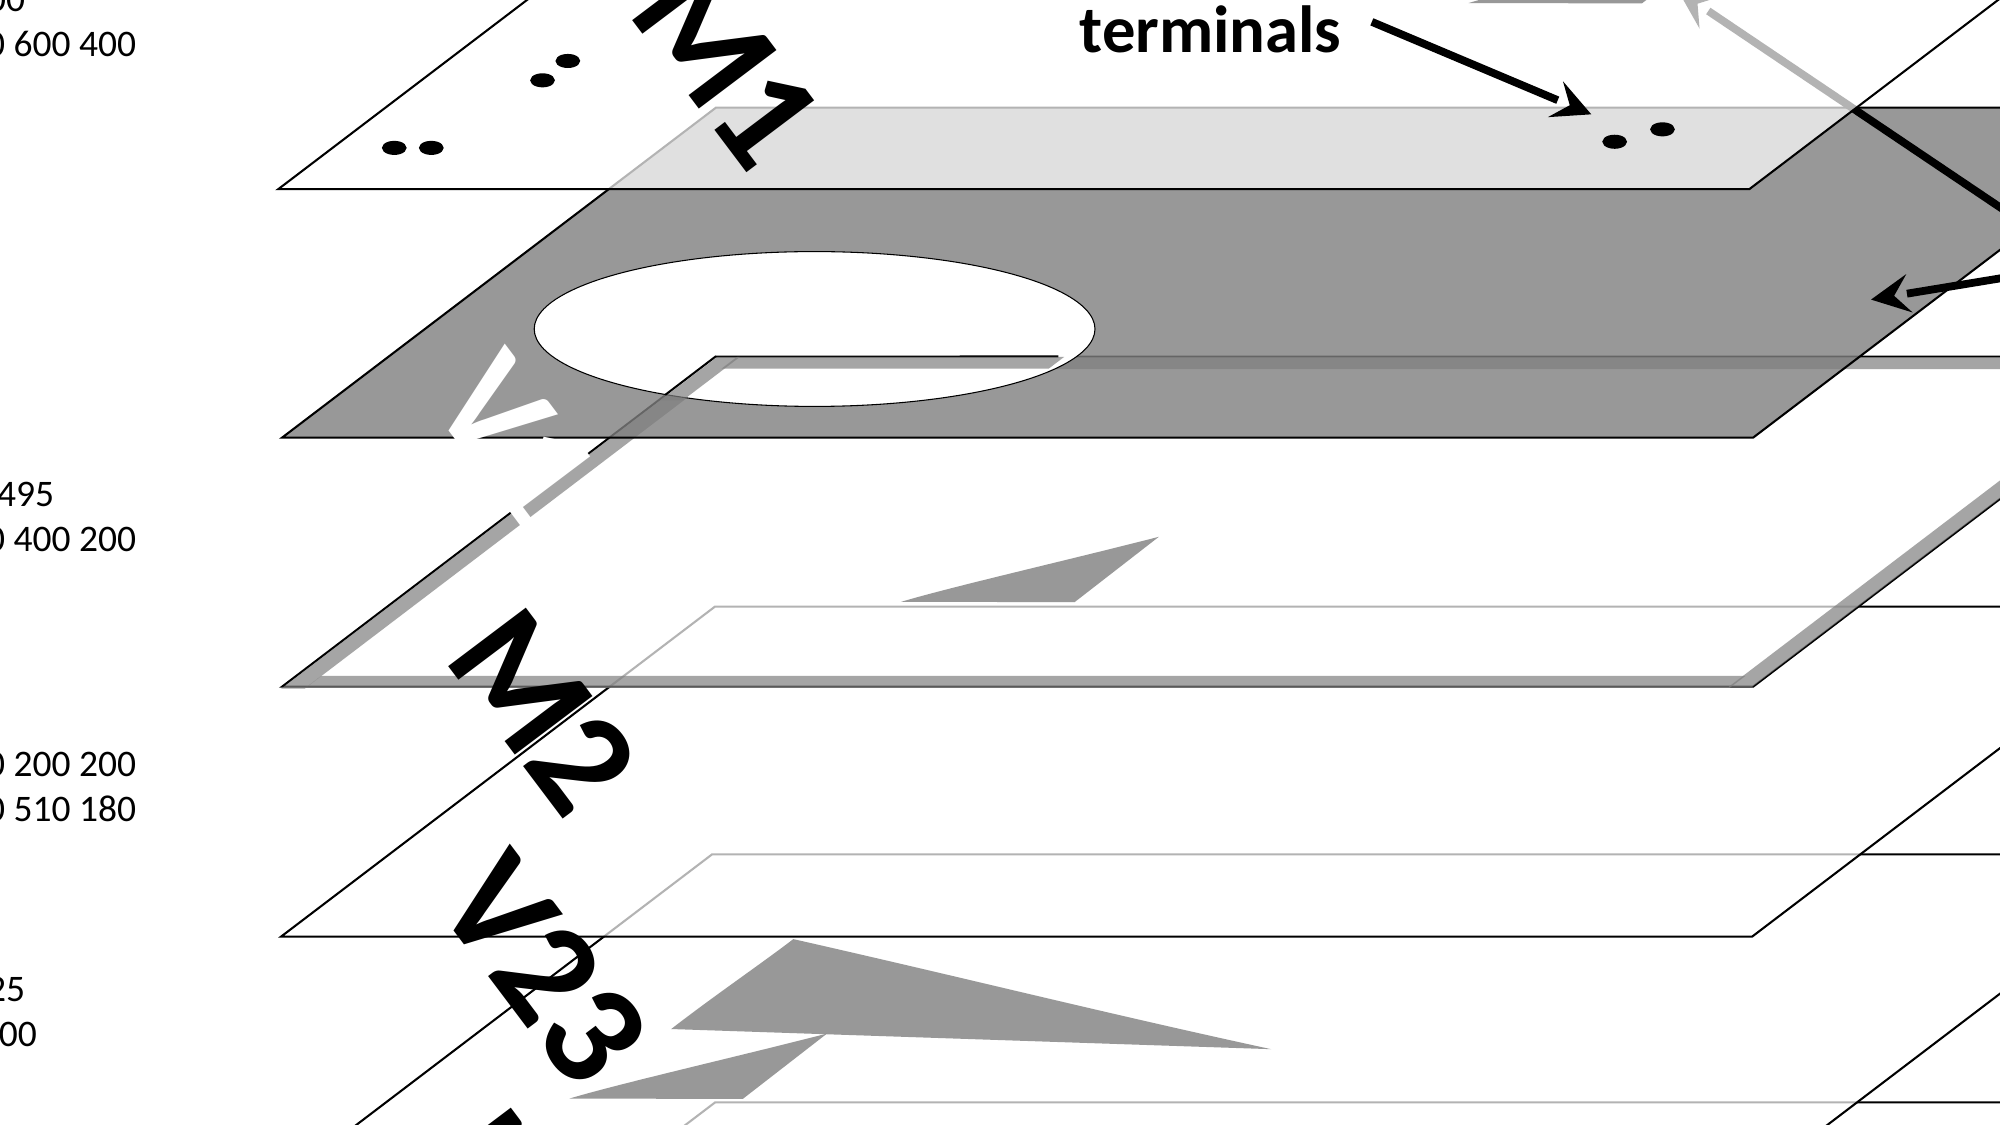

Perspective view of test-case 8n_800x_500y_4L_obstacles_diffPairs_PNswappable_costZones_designRuleZones:

M1

M1:
===
block rect M1 750 450  800 500
block TRI M1 600 300 500 300 600 400

V12:
====
block all V12
unblock CIR V12 175 175 125

M2:
===
BLOCK ALL M2
unBLoCK   RECT M2   5  5 795 495
block TRI M2 400 100 300 100 400 200

M3:
===
block TRI M3 200 100 100 100 200 200
block TRI M3 100 200 150 400 510 180

M4:
===
block rect M4 650 350  725 425
BLOCK CIR  M4   600  200      100

Start-
terminals
Routing
obstacles

V12

M2

V23

M3

V34

M4

End-
terminals